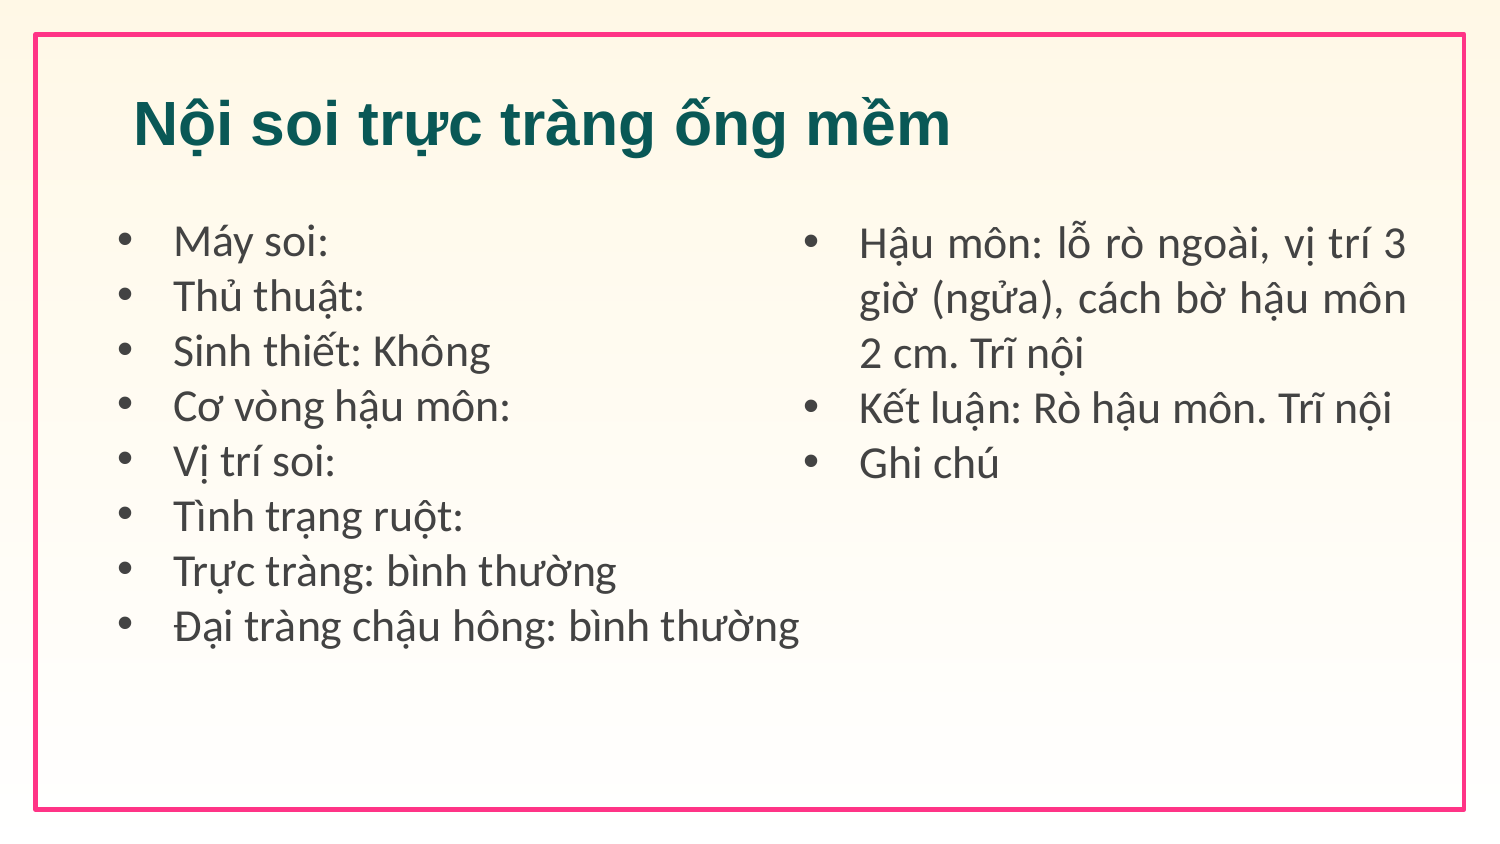

# Nội soi trực tràng ống mềm
Máy soi:
Thủ thuật:
Sinh thiết: Không
Cơ vòng hậu môn:
Vị trí soi:
Tình trạng ruột:
Trực tràng: bình thường
Đại tràng chậu hông: bình thường
Hậu môn: lỗ rò ngoài, vị trí 3 giờ (ngửa), cách bờ hậu môn 2 cm. Trĩ nội
Kết luận: Rò hậu môn. Trĩ nội
Ghi chú